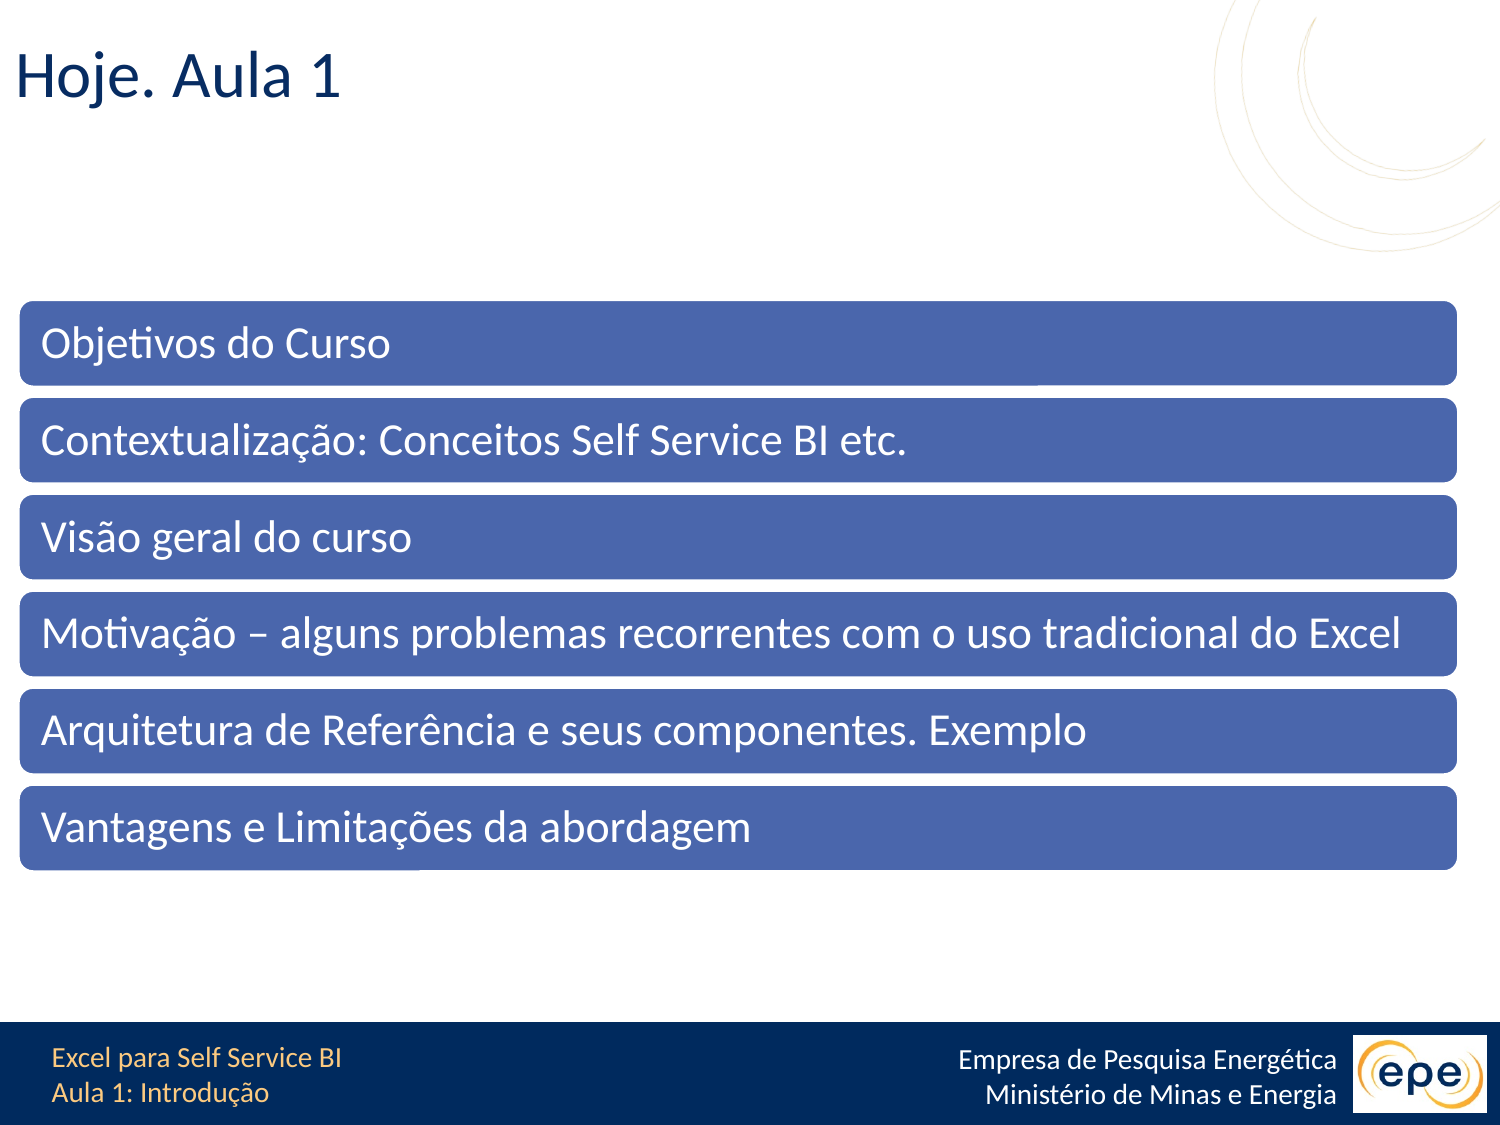

# Hoje. Aula 1
Objetivos do Curso
Contextualização: Conceitos Self Service BI etc.
Visão geral do curso
Motivação – alguns problemas recorrentes com o uso tradicional do Excel
Arquitetura de Referência e seus componentes. Exemplo
Vantagens e Limitações da abordagem